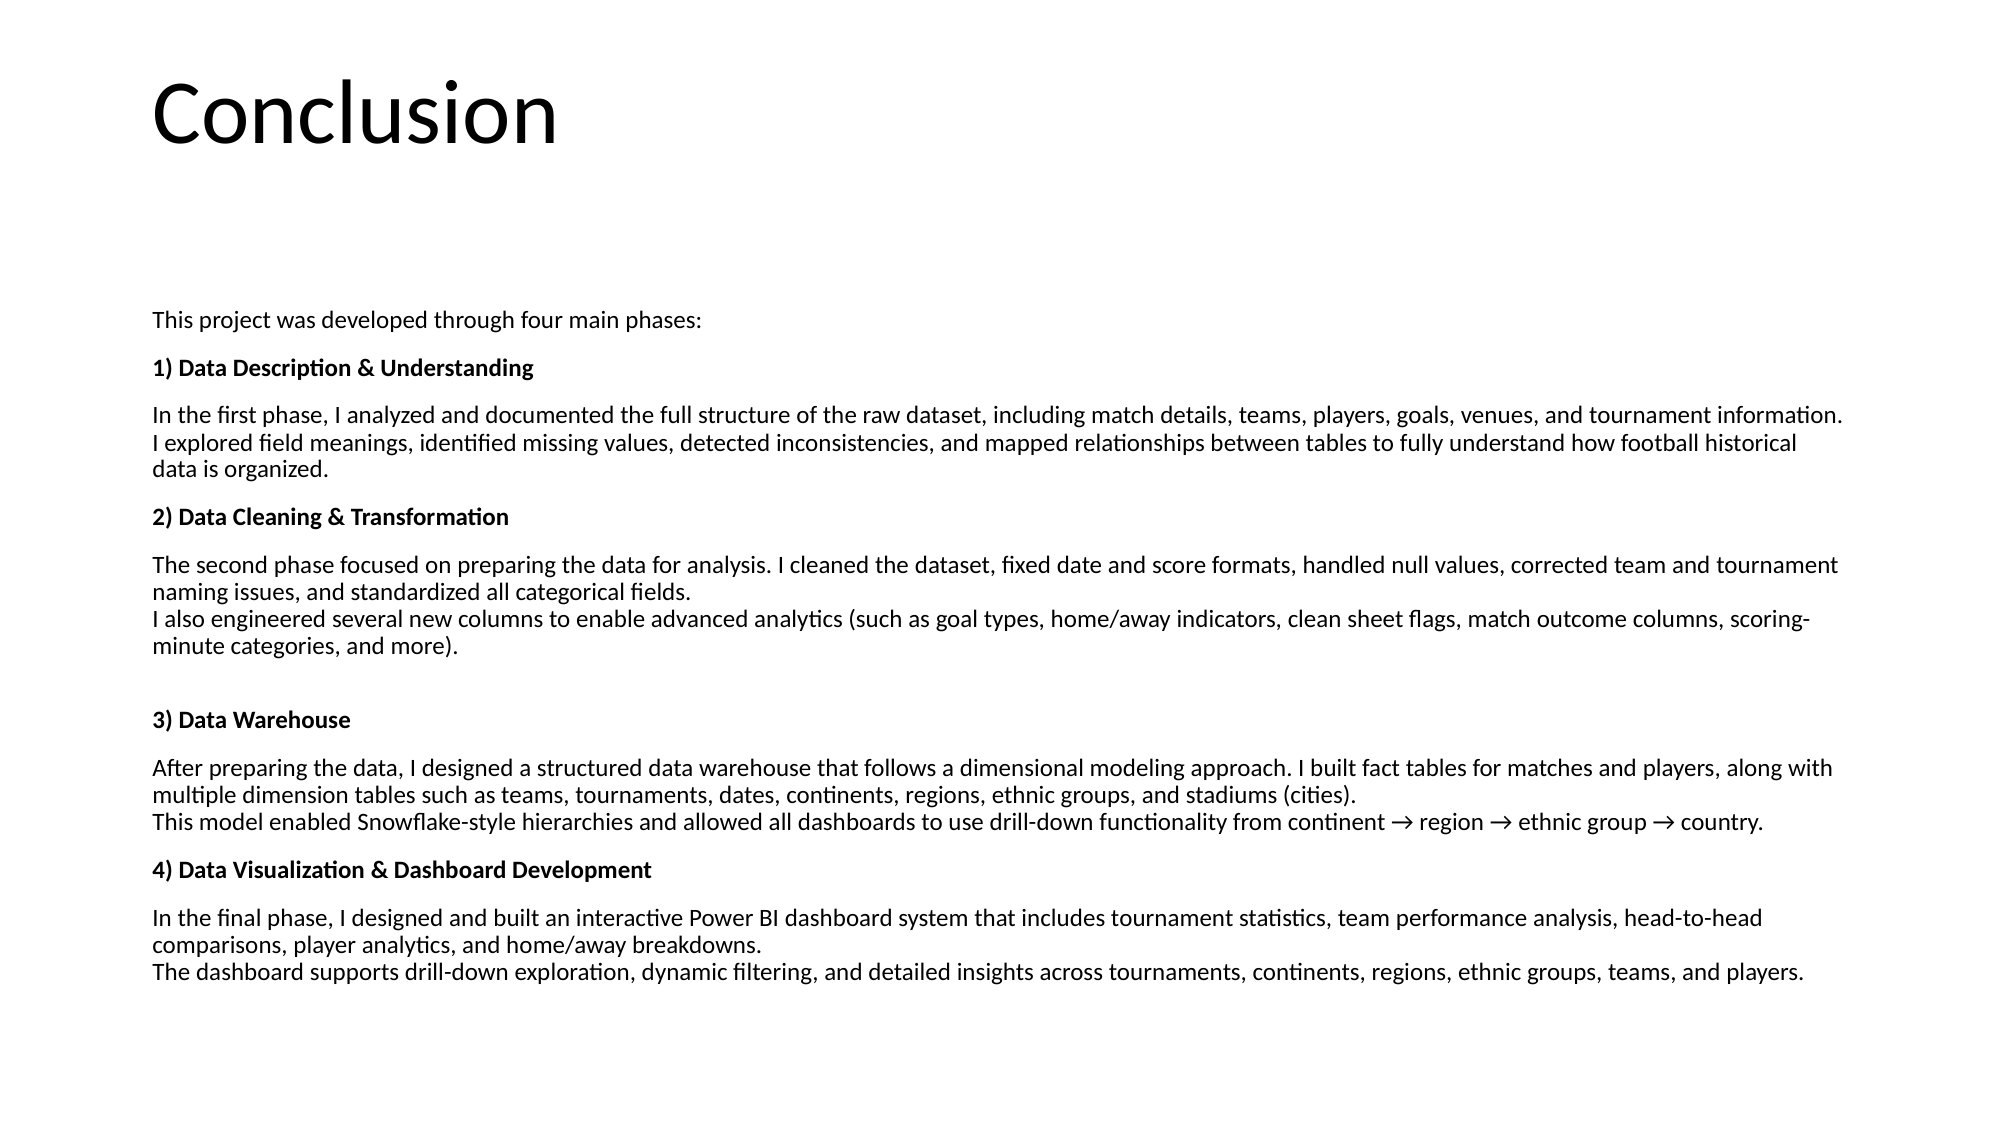

# Conclusion
This project was developed through four main phases:
1) Data Description & Understanding
In the first phase, I analyzed and documented the full structure of the raw dataset, including match details, teams, players, goals, venues, and tournament information. I explored field meanings, identified missing values, detected inconsistencies, and mapped relationships between tables to fully understand how football historical data is organized.
2) Data Cleaning & Transformation
The second phase focused on preparing the data for analysis. I cleaned the dataset, fixed date and score formats, handled null values, corrected team and tournament naming issues, and standardized all categorical fields.
I also engineered several new columns to enable advanced analytics (such as goal types, home/away indicators, clean sheet flags, match outcome columns, scoring-minute categories, and more).
3) Data Warehouse
After preparing the data, I designed a structured data warehouse that follows a dimensional modeling approach. I built fact tables for matches and players, along with multiple dimension tables such as teams, tournaments, dates, continents, regions, ethnic groups, and stadiums (cities).
This model enabled Snowflake-style hierarchies and allowed all dashboards to use drill-down functionality from continent → region → ethnic group → country.
4) Data Visualization & Dashboard Development
In the final phase, I designed and built an interactive Power BI dashboard system that includes tournament statistics, team performance analysis, head-to-head comparisons, player analytics, and home/away breakdowns.
The dashboard supports drill-down exploration, dynamic filtering, and detailed insights across tournaments, continents, regions, ethnic groups, teams, and players.